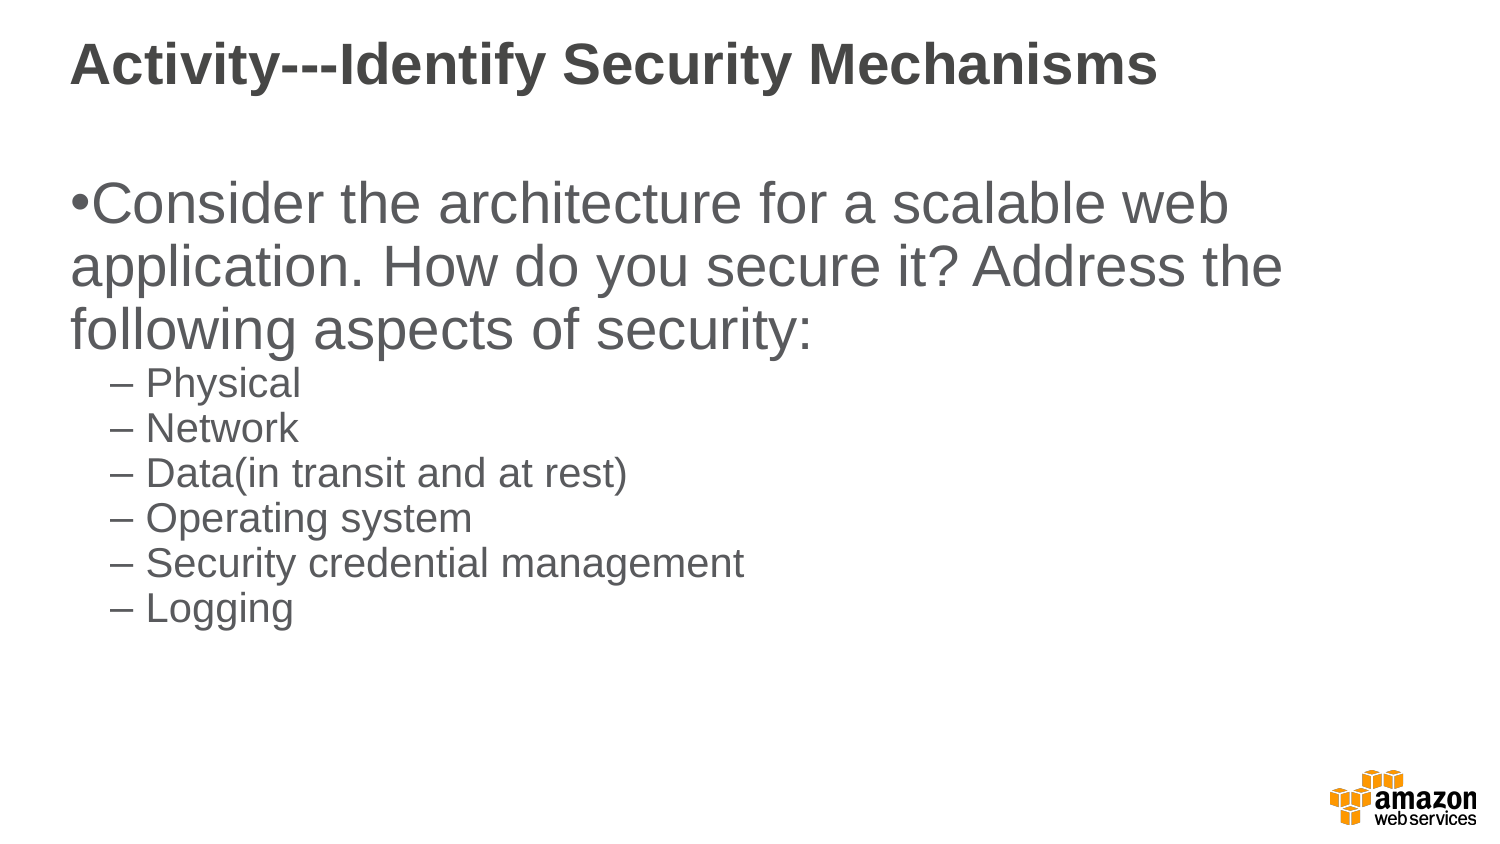

Activity---Identify Security Mechanisms
Consider the architecture for a scalable web application. How do you secure it? Address the following aspects of security:
Physical
Network
Data(in transit and at rest)
Operating system
Security credential management
Logging